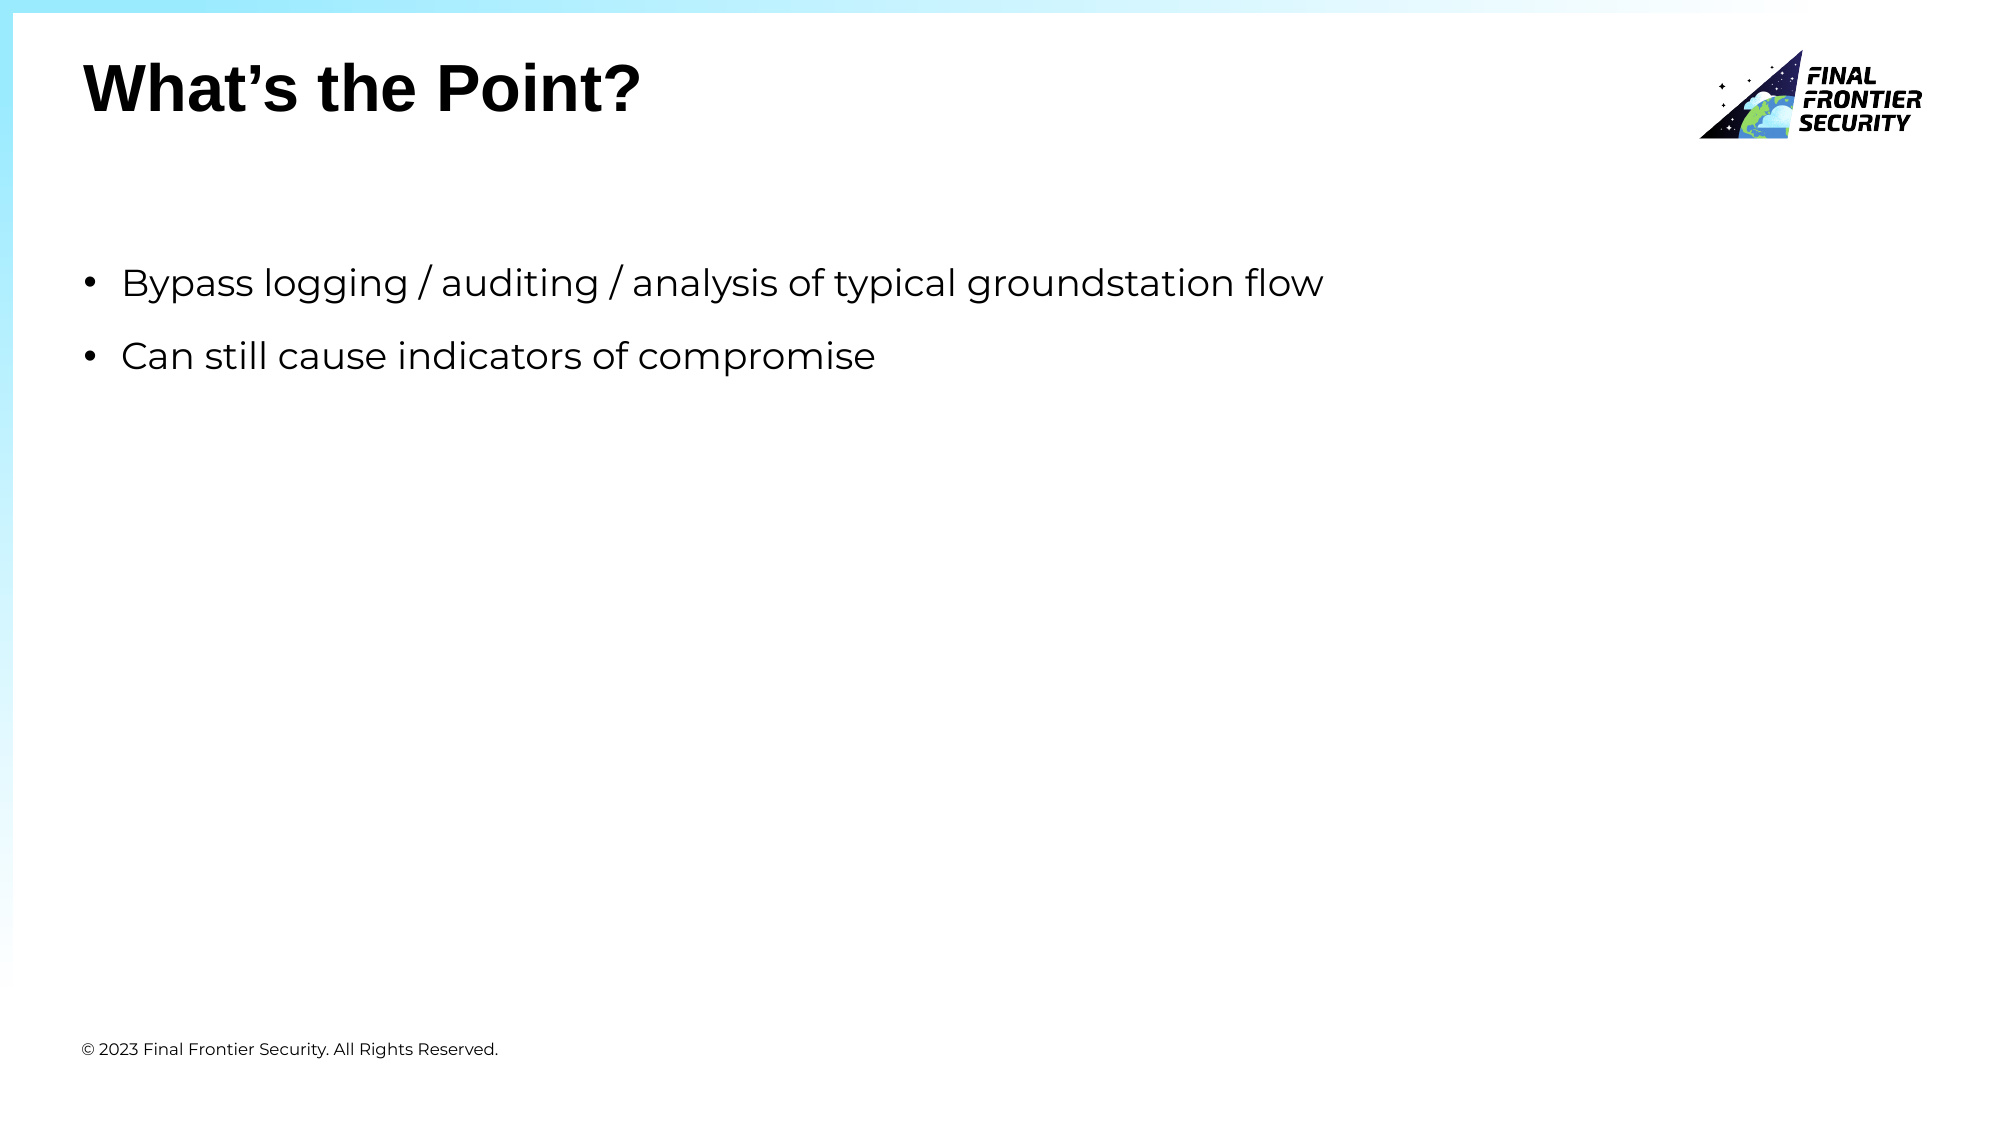

# What’s the Point?
Bypass logging / auditing / analysis of typical groundstation flow
Can still cause indicators of compromise